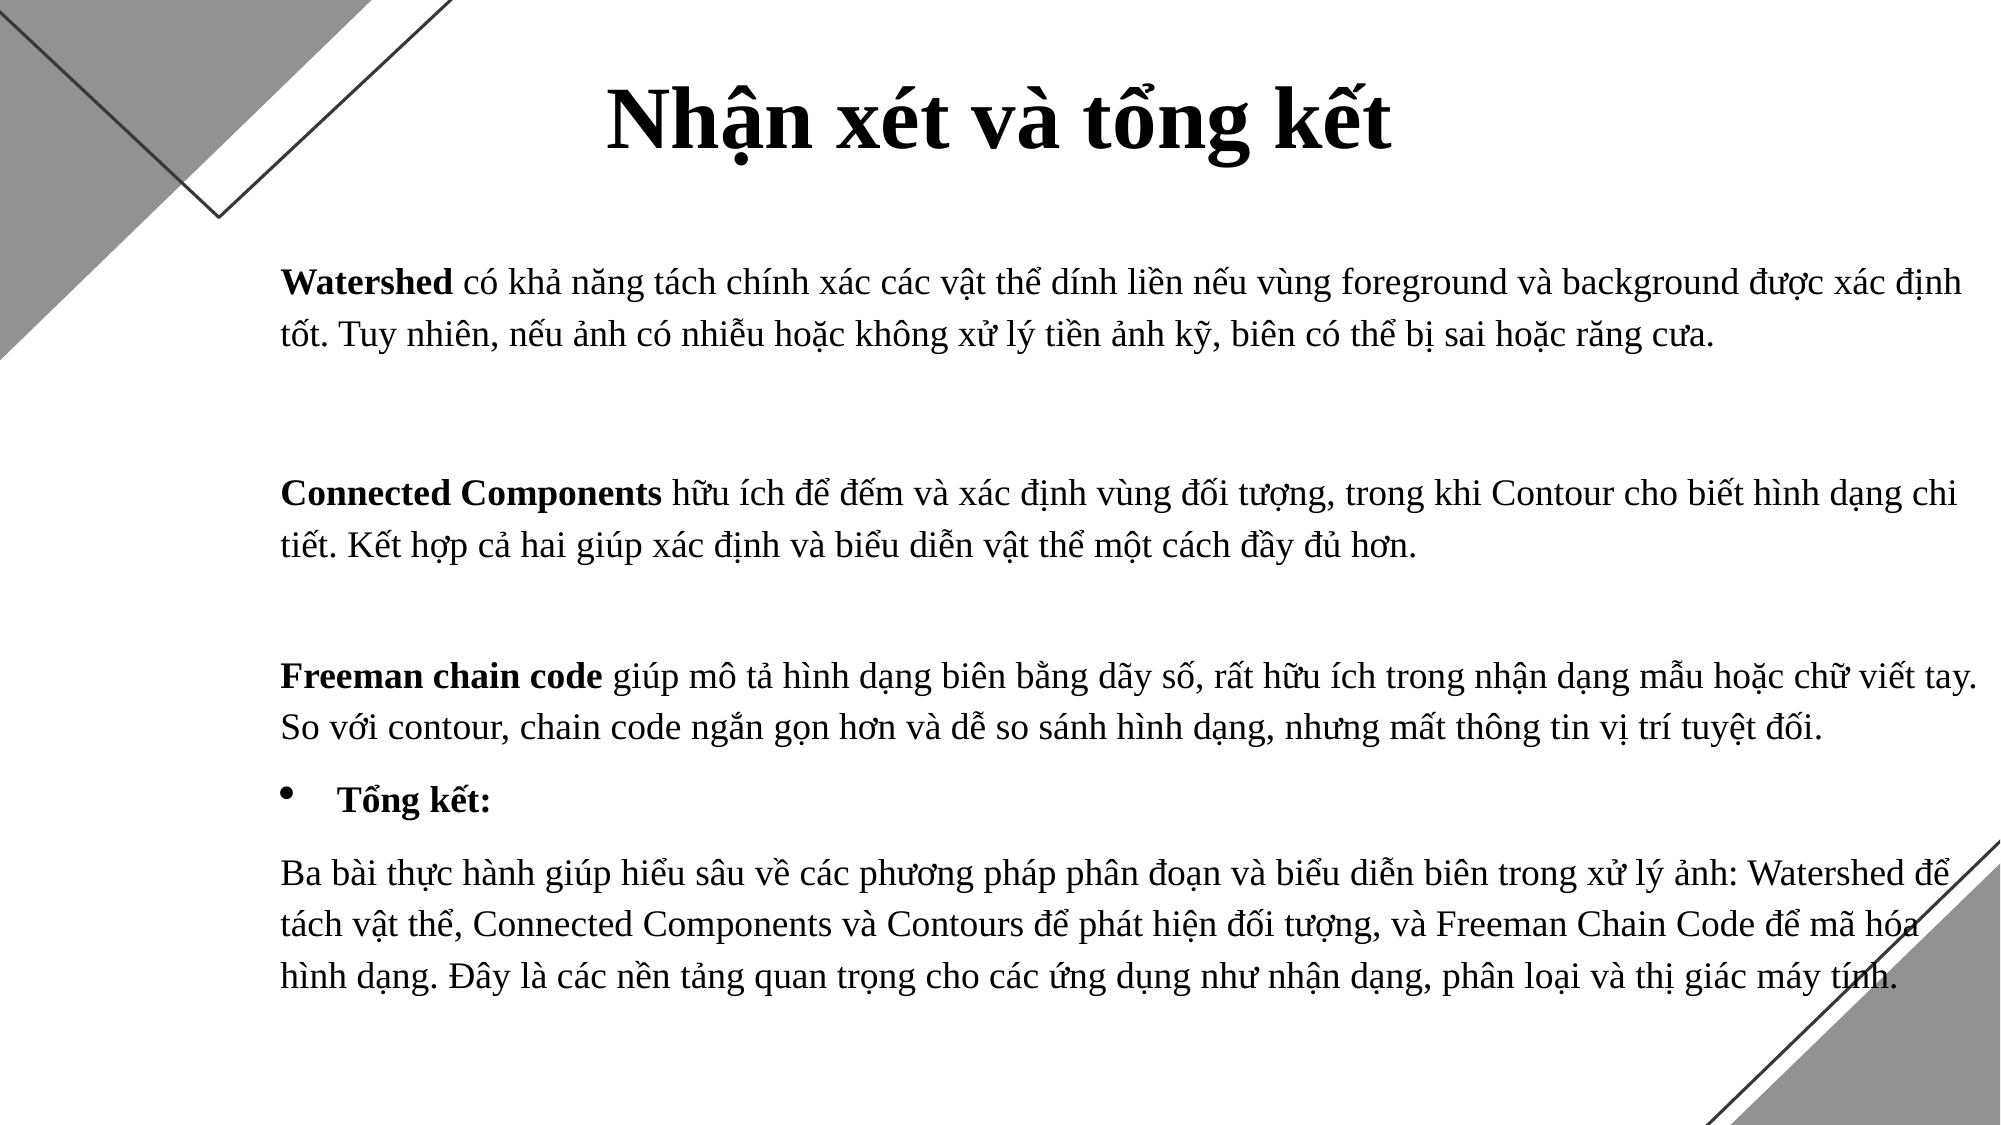

# Nhận xét và tổng kết
Watershed có khả năng tách chính xác các vật thể dính liền nếu vùng foreground và background được xác định tốt. Tuy nhiên, nếu ảnh có nhiễu hoặc không xử lý tiền ảnh kỹ, biên có thể bị sai hoặc răng cưa.
Connected Components hữu ích để đếm và xác định vùng đối tượng, trong khi Contour cho biết hình dạng chi tiết. Kết hợp cả hai giúp xác định và biểu diễn vật thể một cách đầy đủ hơn.
Freeman chain code giúp mô tả hình dạng biên bằng dãy số, rất hữu ích trong nhận dạng mẫu hoặc chữ viết tay. So với contour, chain code ngắn gọn hơn và dễ so sánh hình dạng, nhưng mất thông tin vị trí tuyệt đối.
Tổng kết:
Ba bài thực hành giúp hiểu sâu về các phương pháp phân đoạn và biểu diễn biên trong xử lý ảnh: Watershed để tách vật thể, Connected Components và Contours để phát hiện đối tượng, và Freeman Chain Code để mã hóa hình dạng. Đây là các nền tảng quan trọng cho các ứng dụng như nhận dạng, phân loại và thị giác máy tính.